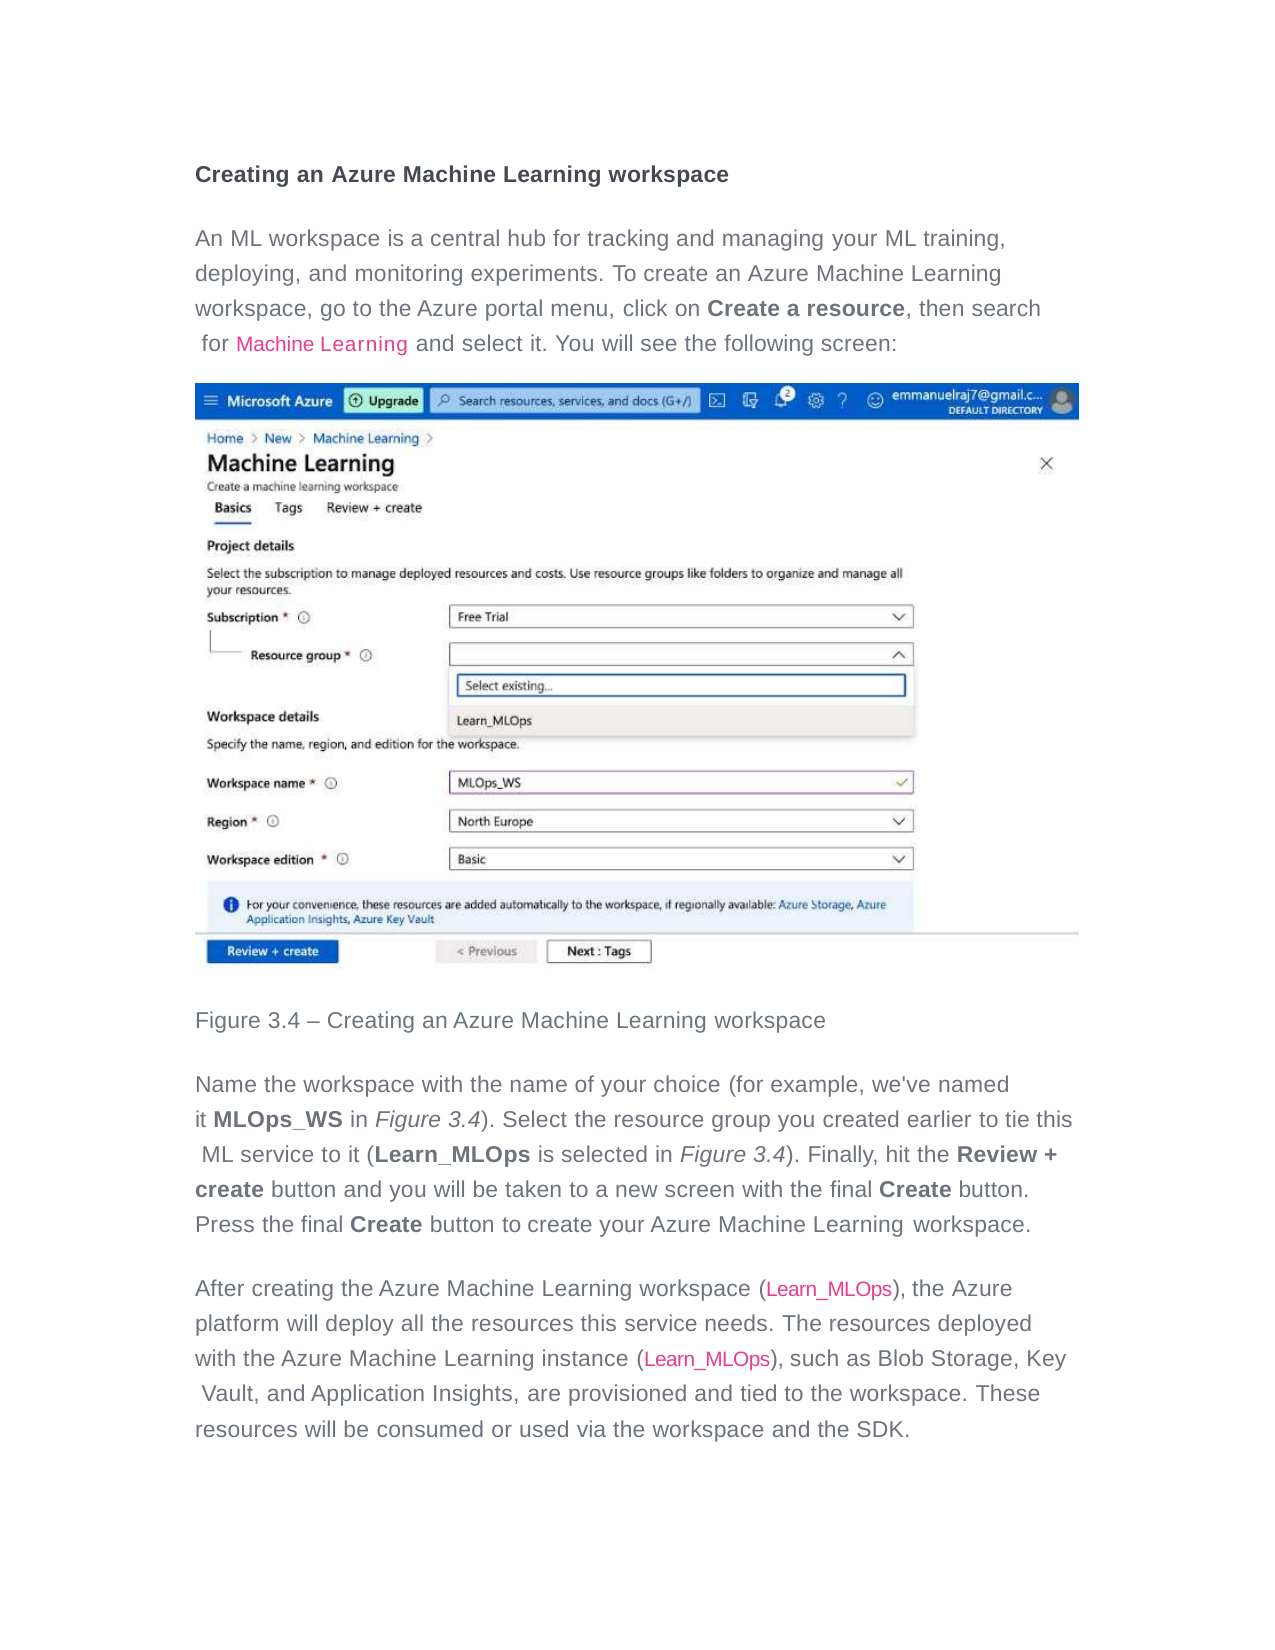

Creating an Azure Machine Learning workspace

An ML workspace is a central hub for tracking and managing your ML training,  deploying, and monitoring experiments. To create an Azure Machine Learning  workspace, go to the Azure portal menu, click on Create a resource, then search  for Machine Learning and select it. You will see the following screen:

Figure 3.4 – Creating an Azure Machine Learning workspace

Name the workspace with the name of your choice (for example, we've named
it MLOps_WS in Figure 3.4). Select the resource group you created earlier to tie this  ML service to it (Learn_MLOps is selected in Figure 3.4). Finally, hit the Review +  create button and you will be taken to a new screen with the final Create button.
Press the final Create button to create your Azure Machine Learning workspace.

After creating the Azure Machine Learning workspace (Learn_MLOps), the Azure  platform will deploy all the resources this service needs. The resources deployed  with the Azure Machine Learning instance (Learn_MLOps), such as Blob Storage, Key  Vault, and Application Insights, are provisioned and tied to the workspace. These  resources will be consumed or used via the workspace and the SDK.